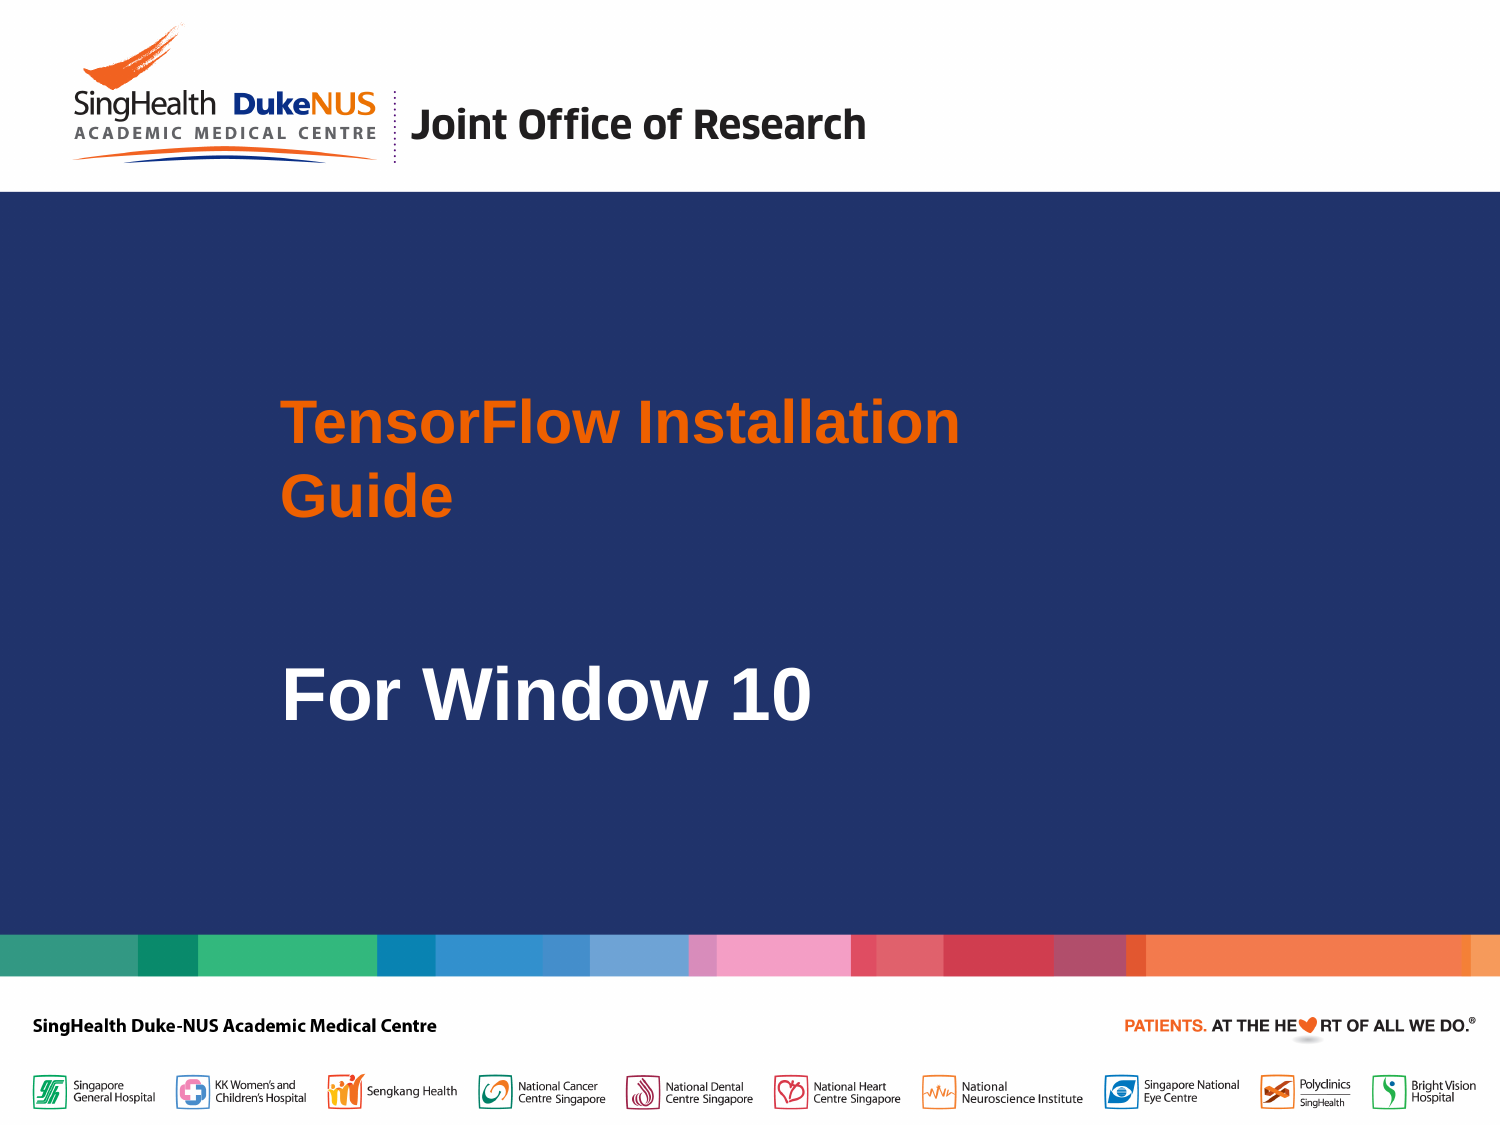

# TensorFlow Installation Guide
For Window 10